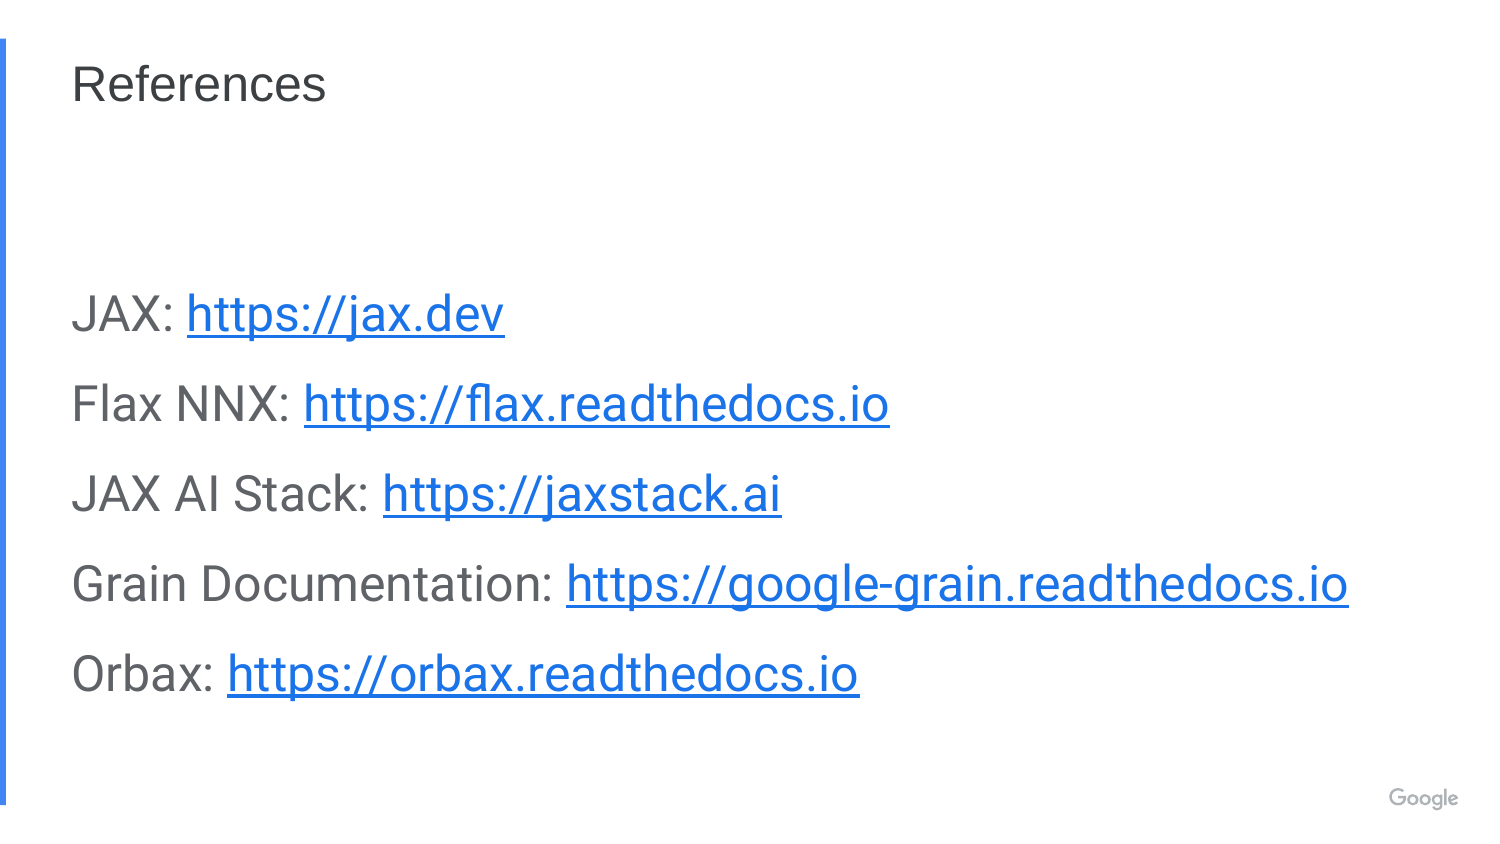

# References
JAX: https://jax.dev
Flax NNX: https://flax.readthedocs.io
JAX AI Stack: https://jaxstack.ai
Grain Documentation: https://google-grain.readthedocs.io
Orbax: https://orbax.readthedocs.io